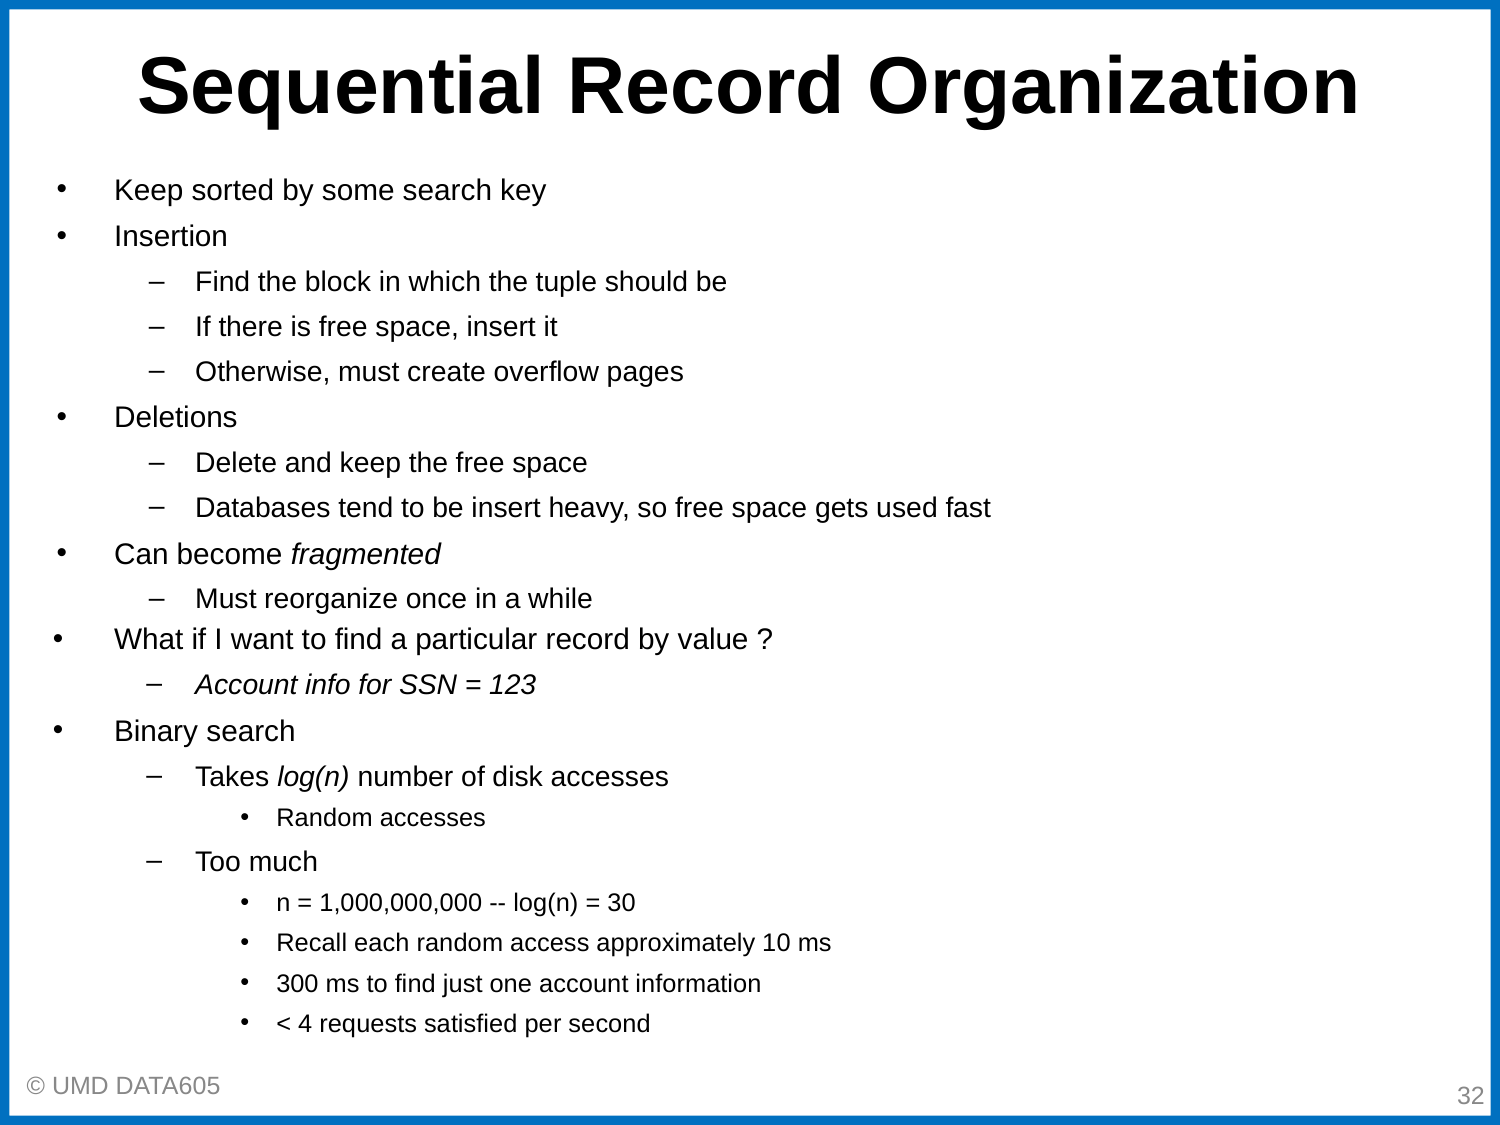

# Sequential Record Organization
Keep sorted by some search key
Insertion
Find the block in which the tuple should be
If there is free space, insert it
Otherwise, must create overflow pages
Deletions
Delete and keep the free space
Databases tend to be insert heavy, so free space gets used fast
Can become fragmented
Must reorganize once in a while
What if I want to find a particular record by value ?
Account info for SSN = 123
Binary search
Takes log(n) number of disk accesses
Random accesses
Too much
n = 1,000,000,000 -- log(n) = 30
Recall each random access approximately 10 ms
300 ms to find just one account information
< 4 requests satisfied per second
32